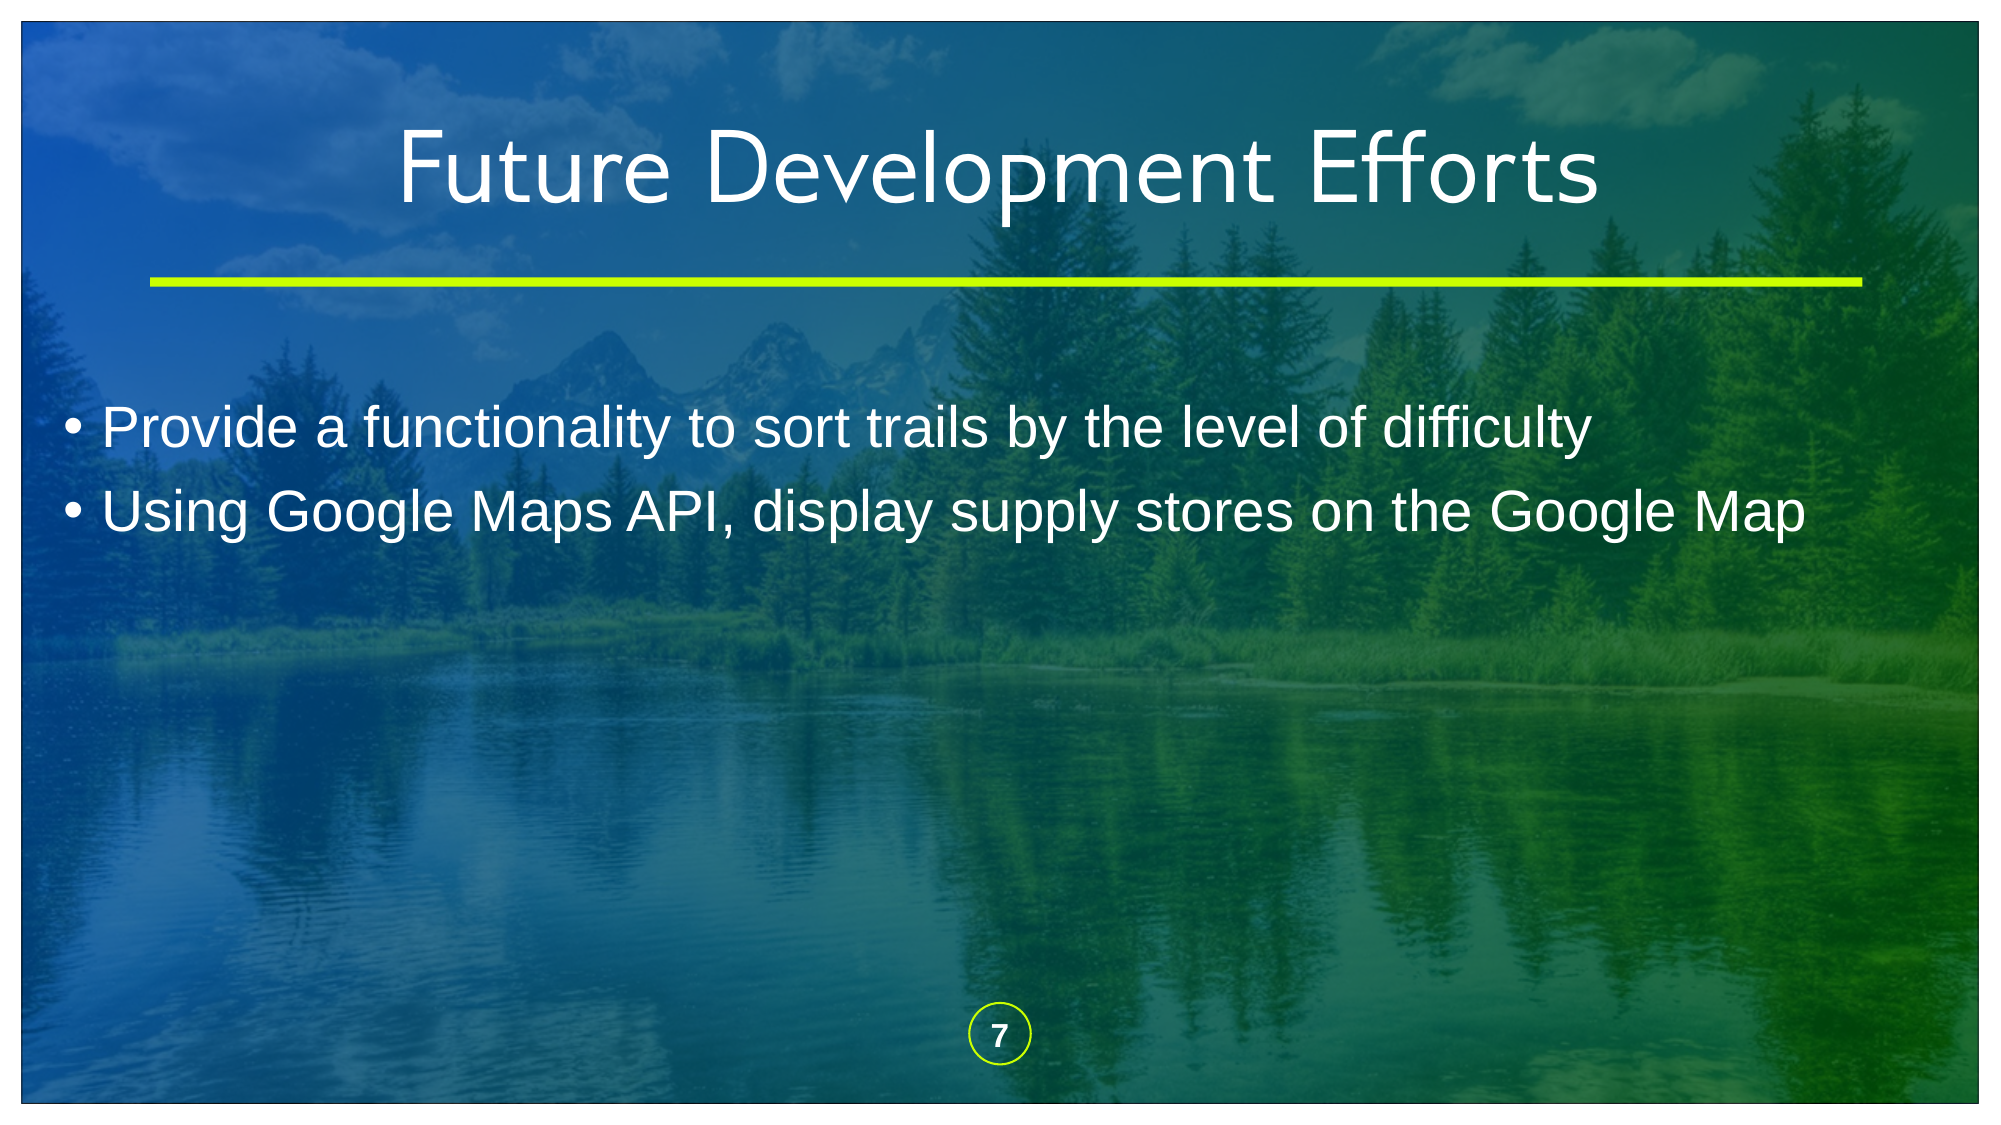

# Future Development Efforts

Provide a functionality to sort trails by the level of difficulty
Using Google Maps API, display supply stores on the Google Map
7